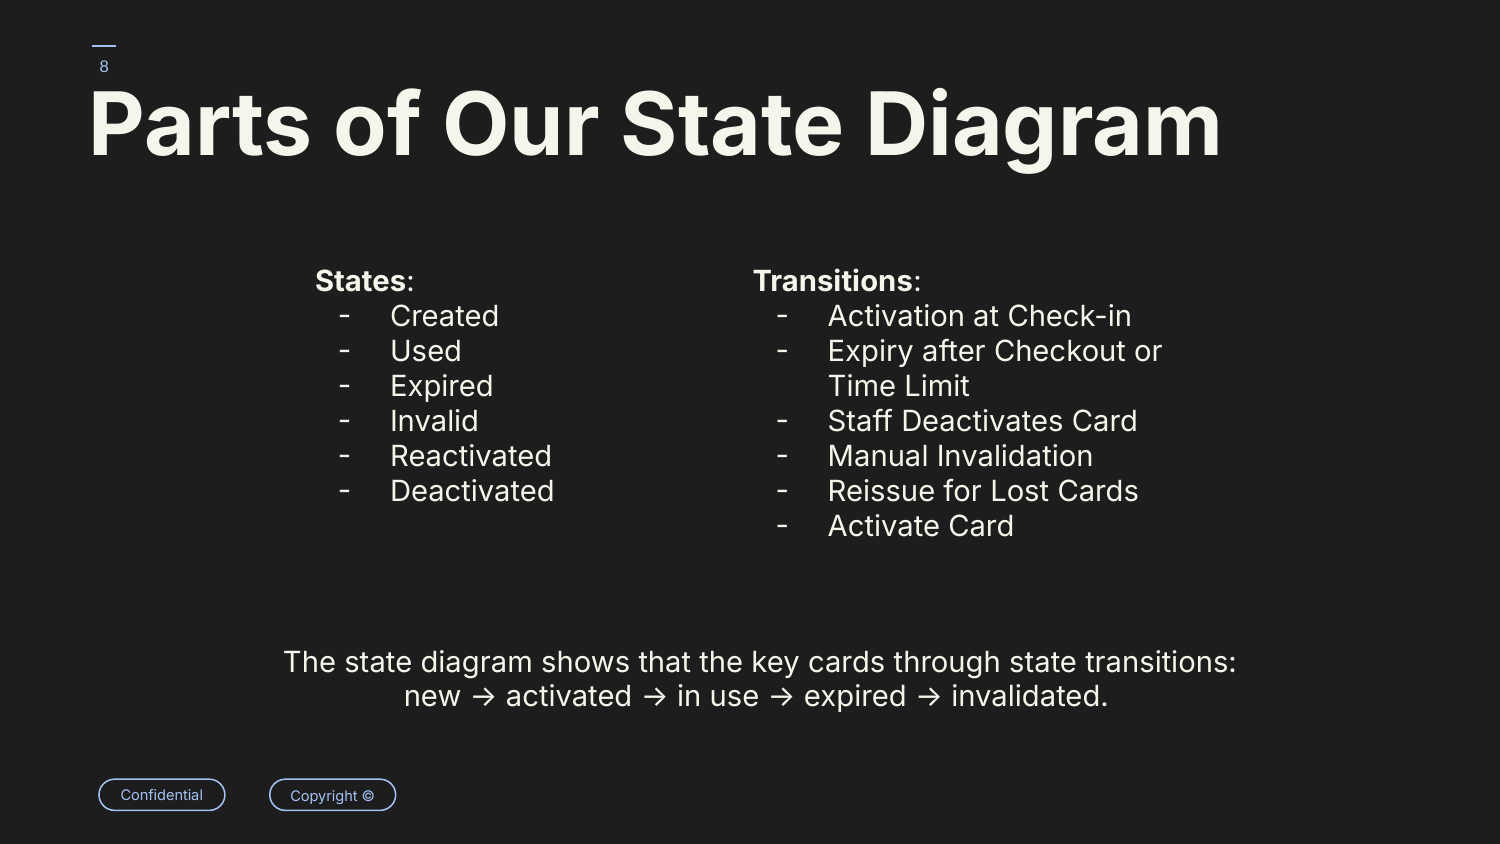

# Parts of Our State Diagram
States:
Created
Used
Expired
Invalid
Reactivated
Deactivated
Transitions:
Activation at Check-in
Expiry after Checkout or Time Limit
Staff Deactivates Card
Manual Invalidation
Reissue for Lost Cards
Activate Card

The state diagram shows that the key cards through state transitions: new -> activated -> in use -> expired -> invalidated.